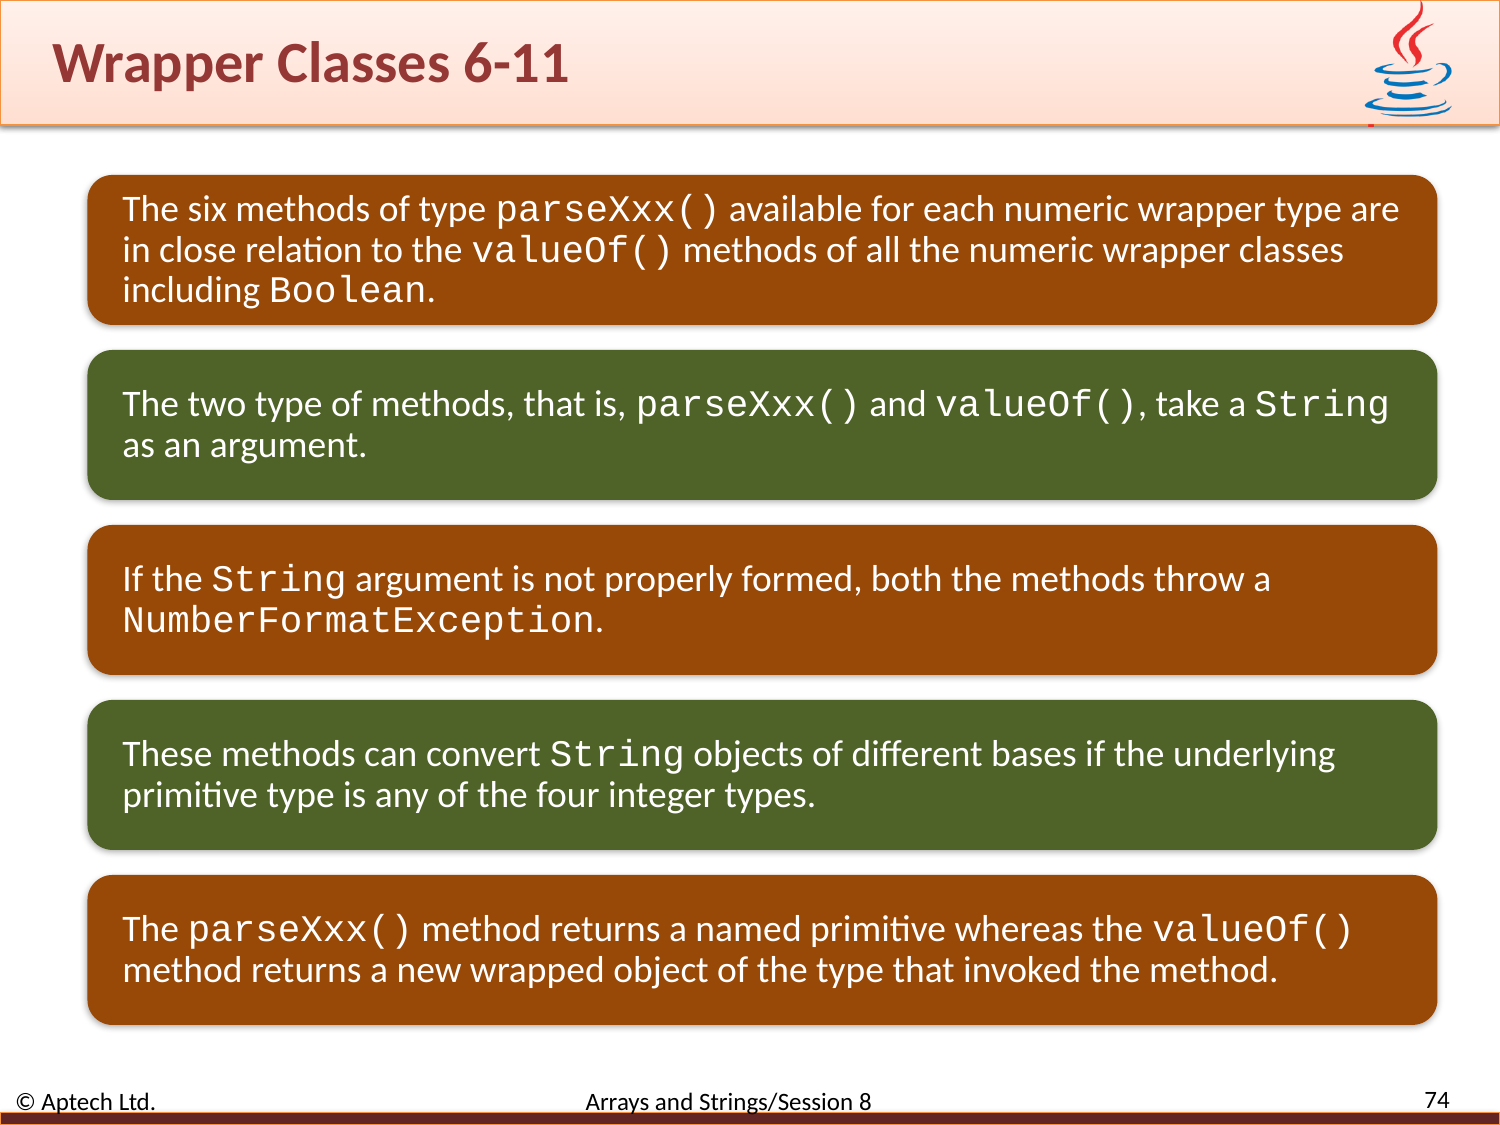

# Wrapper Classes 6-11

The six methods of type parseXxx() available for each numeric wrapper type are in close relation to the valueOf() methods of all the numeric wrapper classes including Boolean.

The two type of methods, that is, parseXxx() and valueOf(), take a String as an argument.

If the String argument is not properly formed, both the methods throw a NumberFormatException.

These methods can convert String objects of different bases if the underlying primitive type is any of the four integer types.

The parseXxx() method returns a named primitive whereas the valueOf() method returns a new wrapped object of the type that invoked the method.
74
© Aptech Ltd.                                                                           Arrays and Strings/Session 8